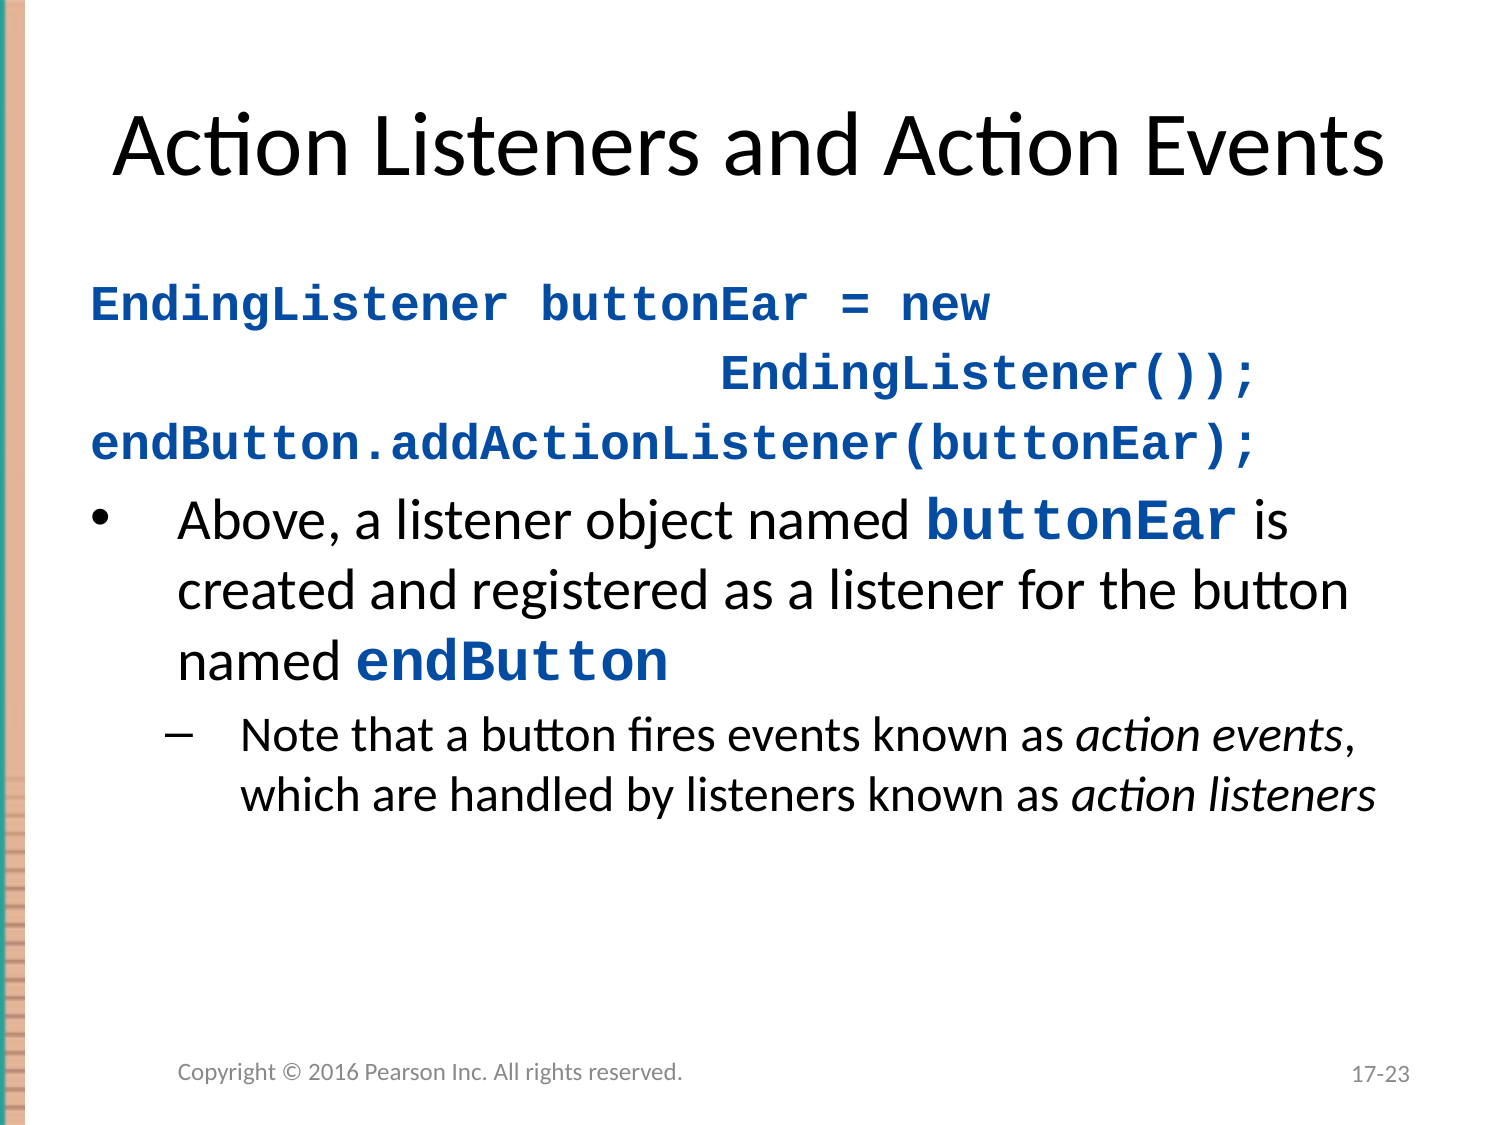

# Action Listeners and Action Events
EndingListener buttonEar = new
                     EndingListener());
endButton.addActionListener(buttonEar);
Above, a listener object named buttonEar is created and registered as a listener for the button named endButton
Note that a button fires events known as action events, which are handled by listeners known as action listeners
Copyright © 2016 Pearson Inc. All rights reserved.
17-23